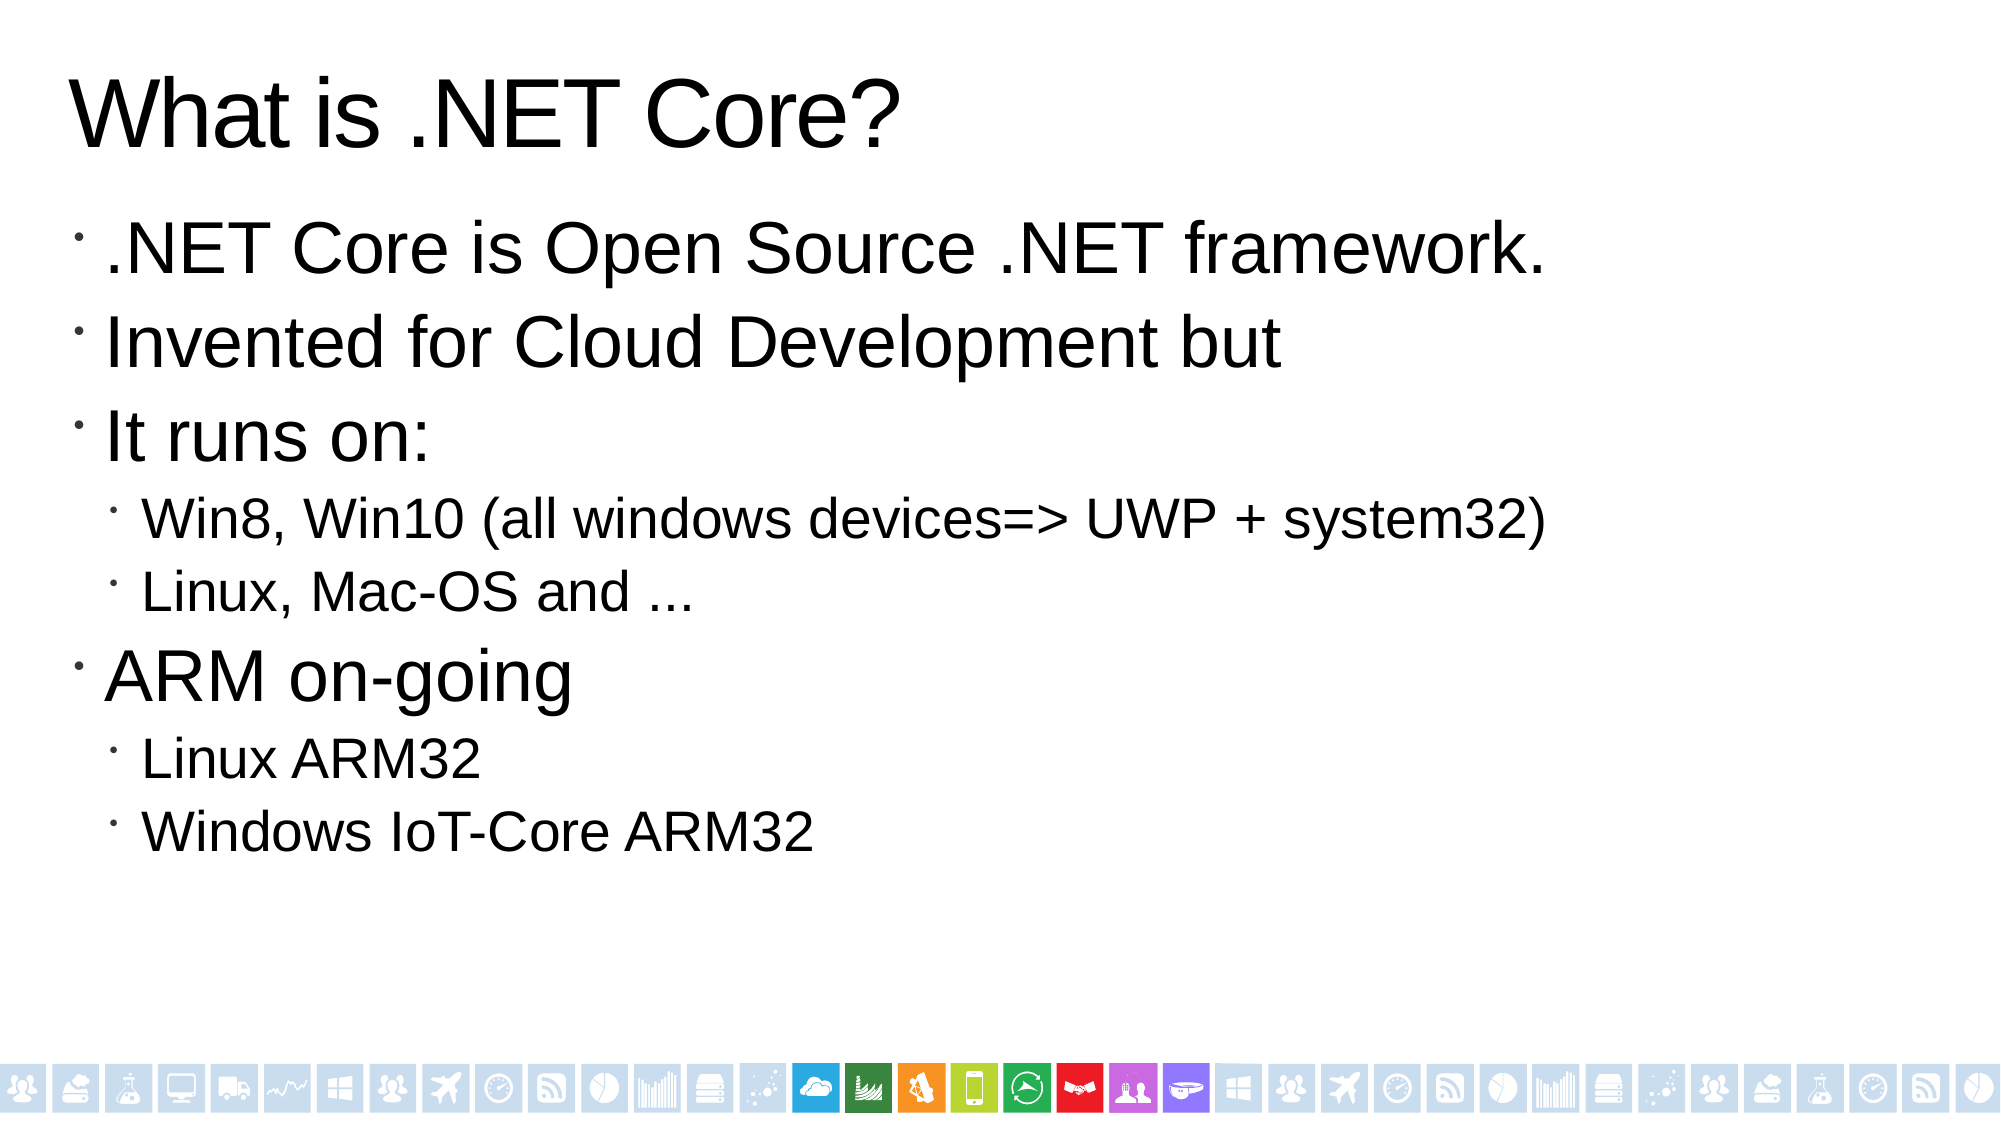

# What is .NET Core?
.NET Core is Open Source .NET framework.
Invented for Cloud Development but
It runs on:
Win8, Win10 (all windows devices=> UWP + system32)
Linux, Mac-OS and ...
ARM on-going
Linux ARM32
Windows IoT-Core ARM32